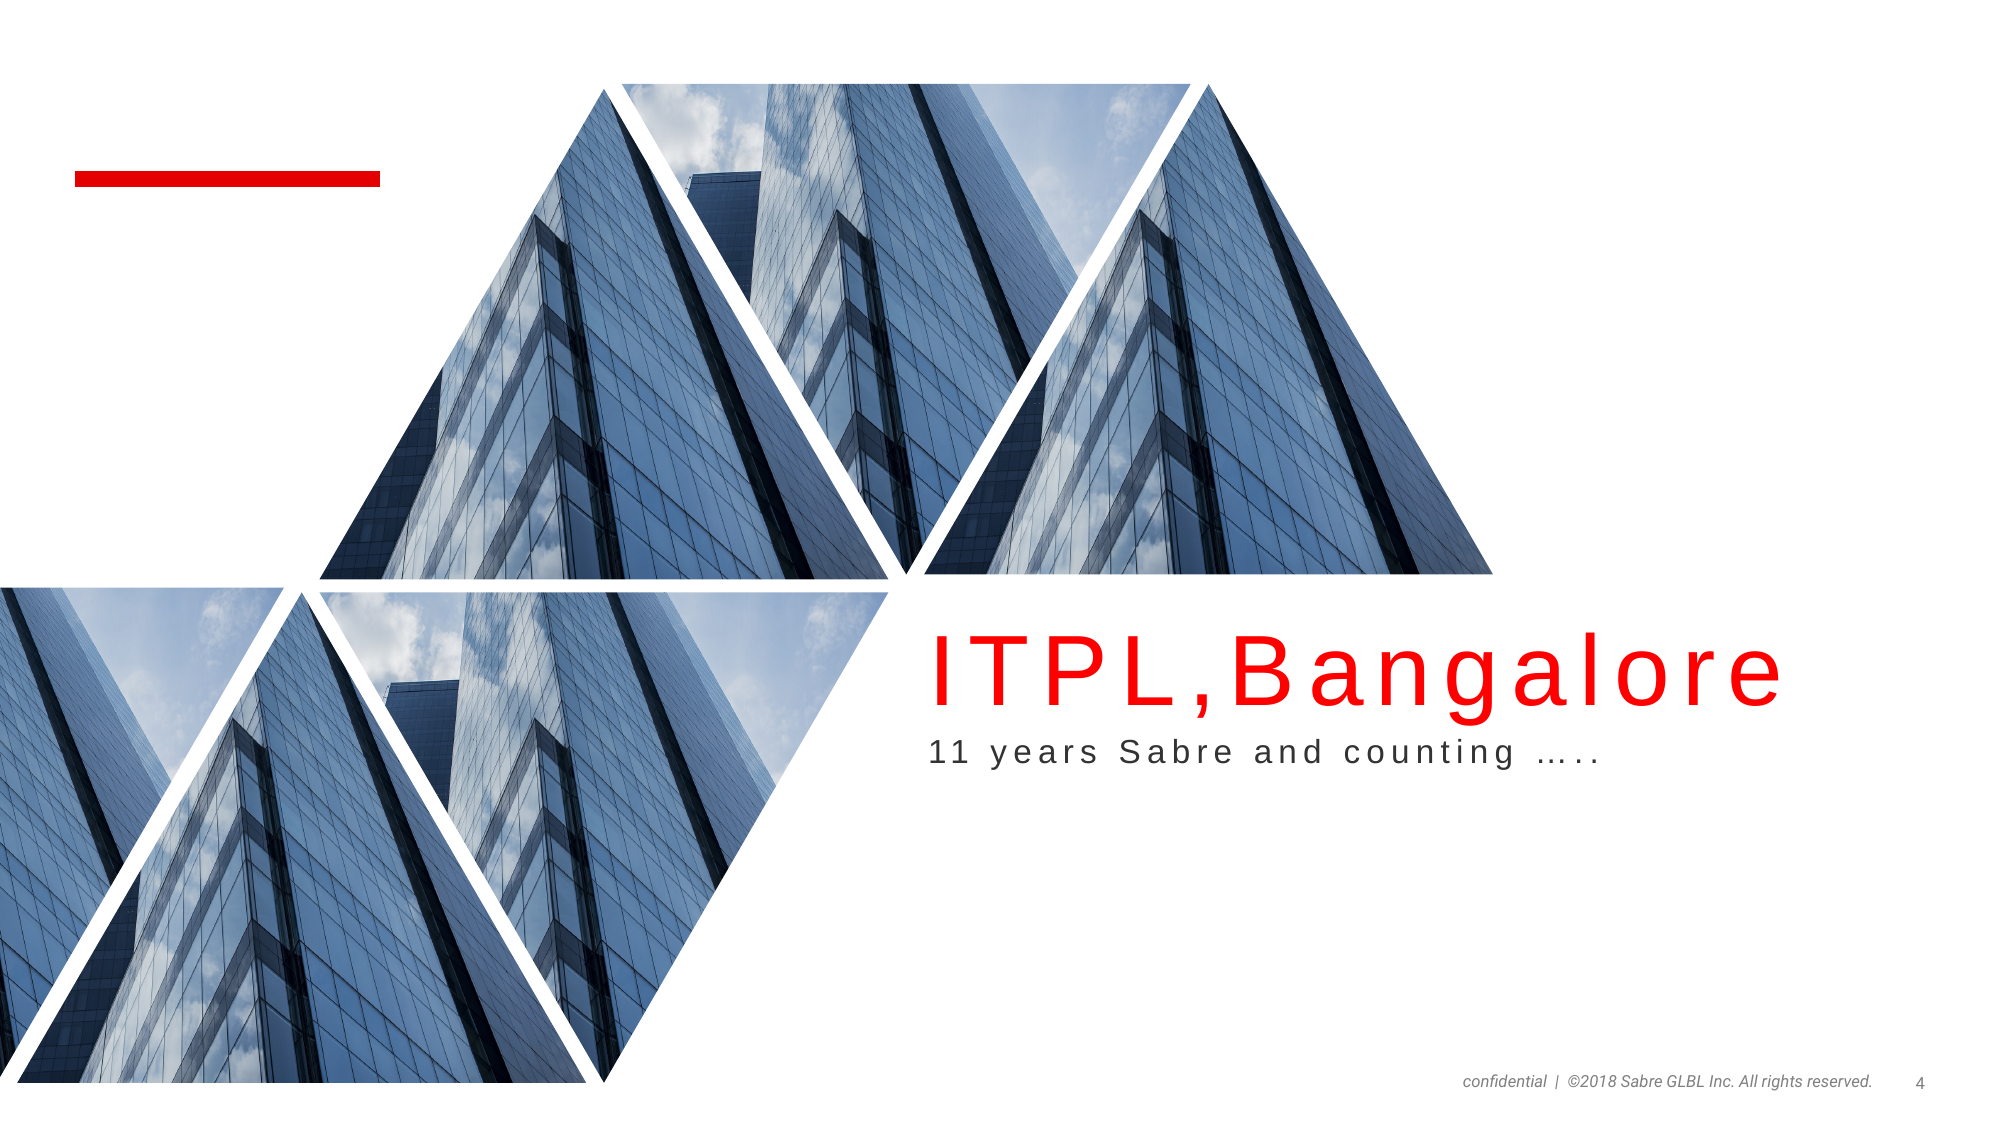

#

ITPL,Bangalore
11 years Sabre and counting …..